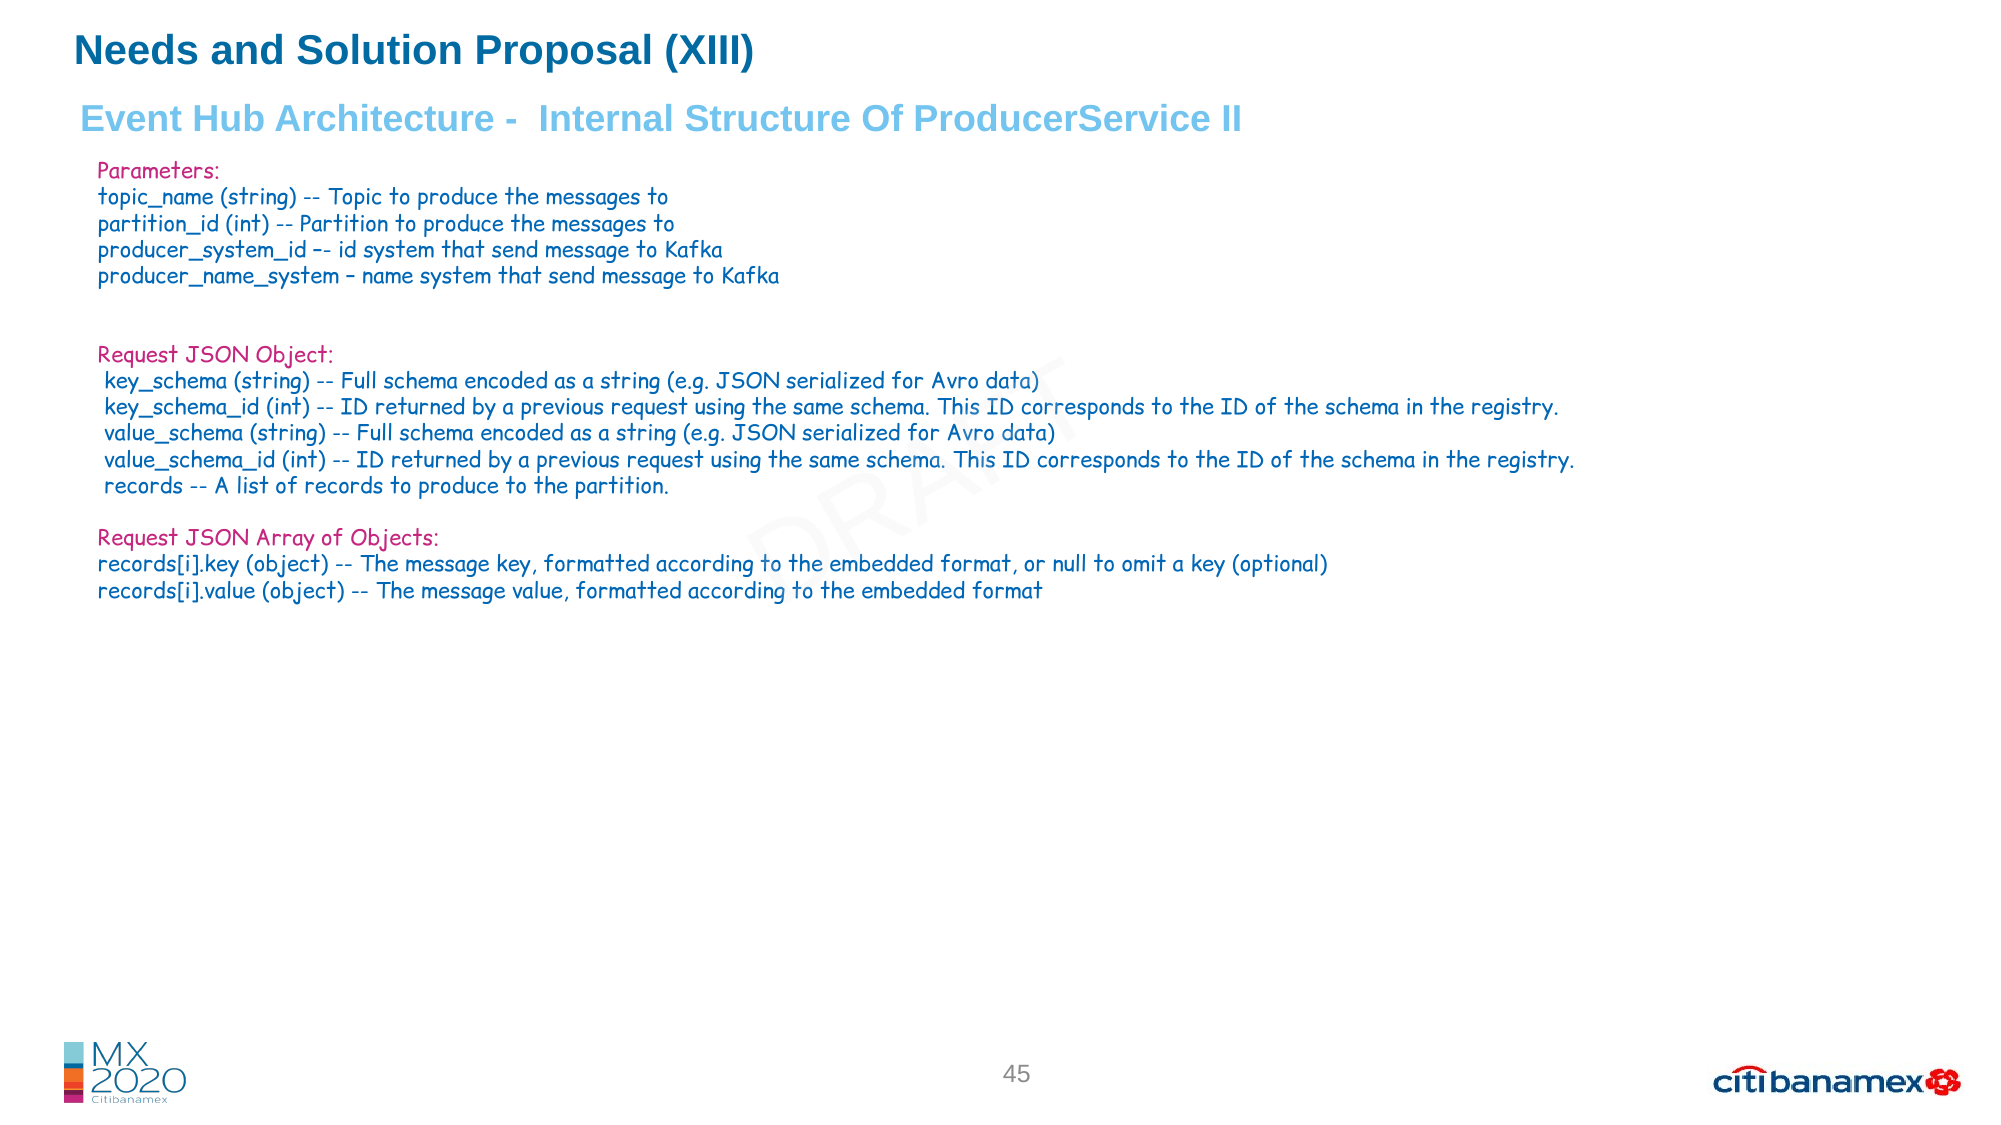

Needs and Solution Proposal (XIII)
 Event Hub Architecture -  Internal Structure Of ProducerService II
Parameters:
topic_name (string) -- Topic to produce the messages to
partition_id (int) -- Partition to produce the messages to
producer_system_id –- id system that send message to Kafka
producer_name_system – name system that send message to Kafka

Request JSON Object:
 key_schema (string) -- Full schema encoded as a string (e.g. JSON serialized for Avro data)
 key_schema_id (int) -- ID returned by a previous request using the same schema. This ID corresponds to the ID of the schema in the registry.
 value_schema (string) -- Full schema encoded as a string (e.g. JSON serialized for Avro data)
 value_schema_id (int) -- ID returned by a previous request using the same schema. This ID corresponds to the ID of the schema in the registry.
 records -- A list of records to produce to the partition.

Request JSON Array of Objects:
records[i].key (object) -- The message key, formatted according to the embedded format, or null to omit a key (optional)
records[i].value (object) -- The message value, formatted according to the embedded format

DRAFT